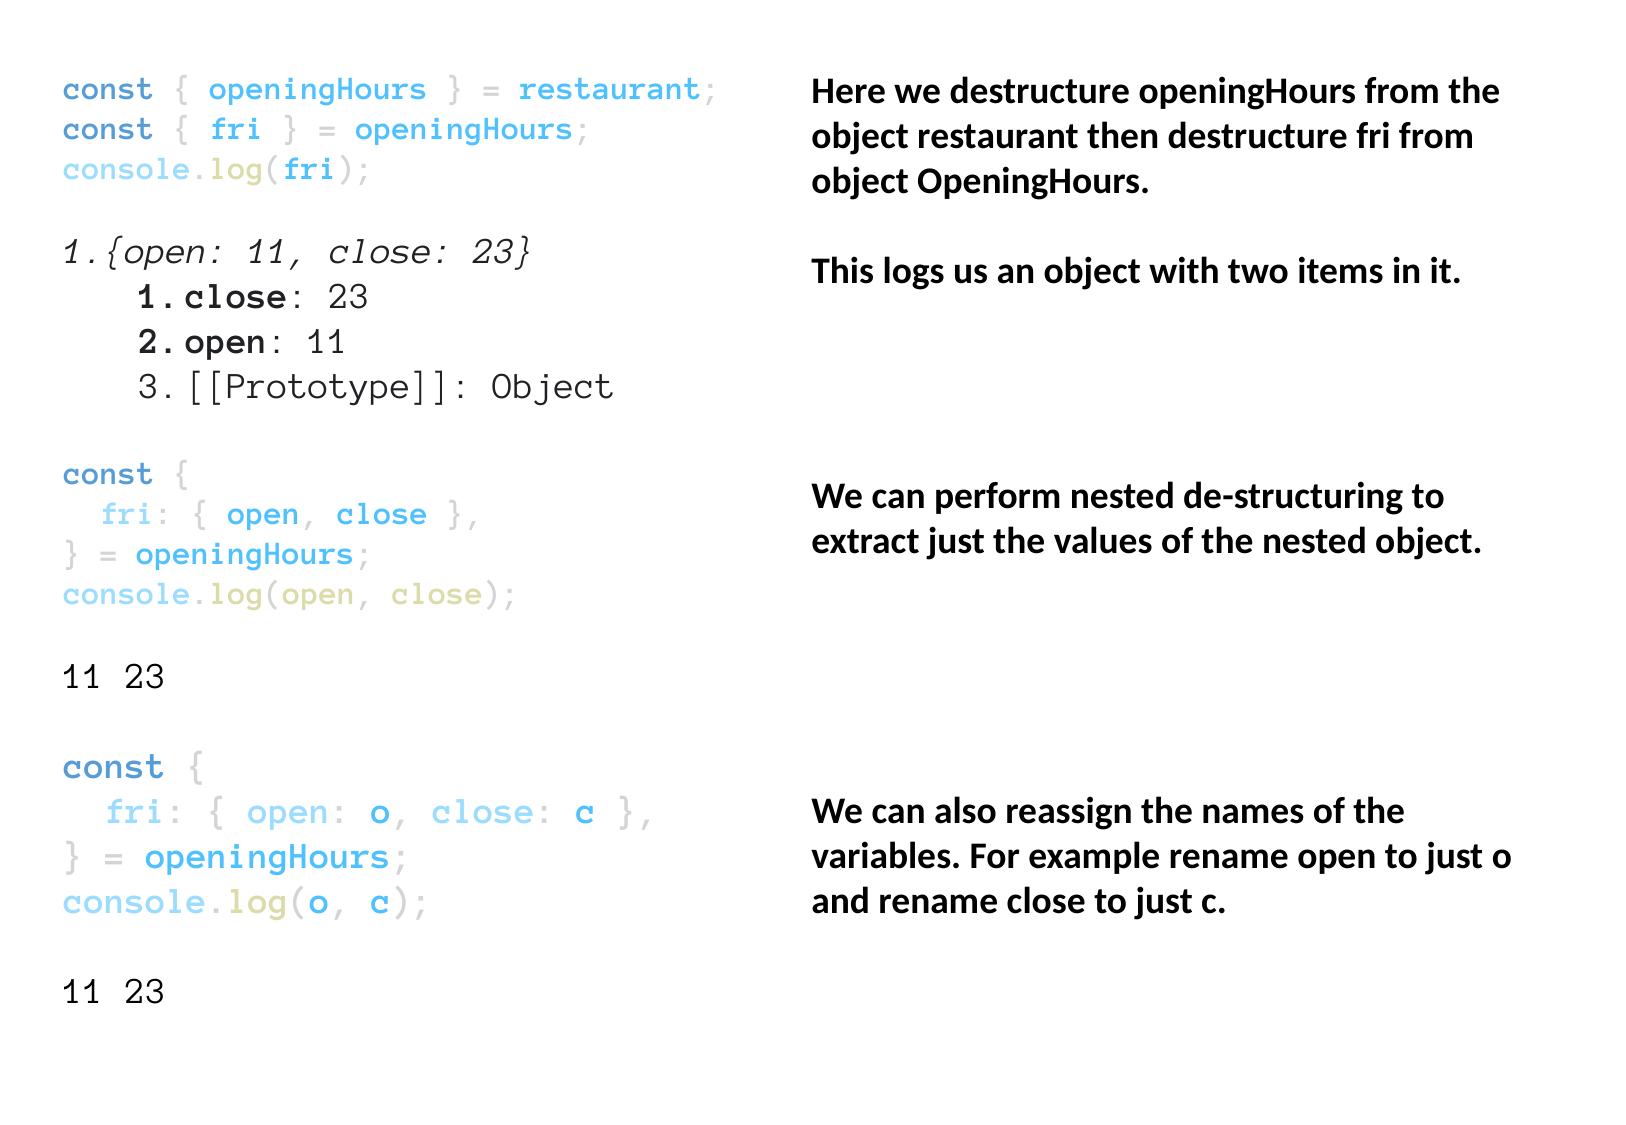

const { openingHours } = restaurant;
const { fri } = openingHours;
console.log(fri);

{open: 11, close: 23}
close: 23
open: 11
[[Prototype]]: Object

const {
  fri: { open, close },
} = openingHours;
console.log(open, close);

11 23

const {
  fri: { open: o, close: c },
} = openingHours;
console.log(o, c);

11 23
Here we destructure openingHours from the object restaurant then destructure fri from object OpeningHours.

This logs us an object with two items in it.

We can perform nested de-structuring to extract just the values of the nested object.

We can also reassign the names of the variables. For example rename open to just o and rename close to just c.